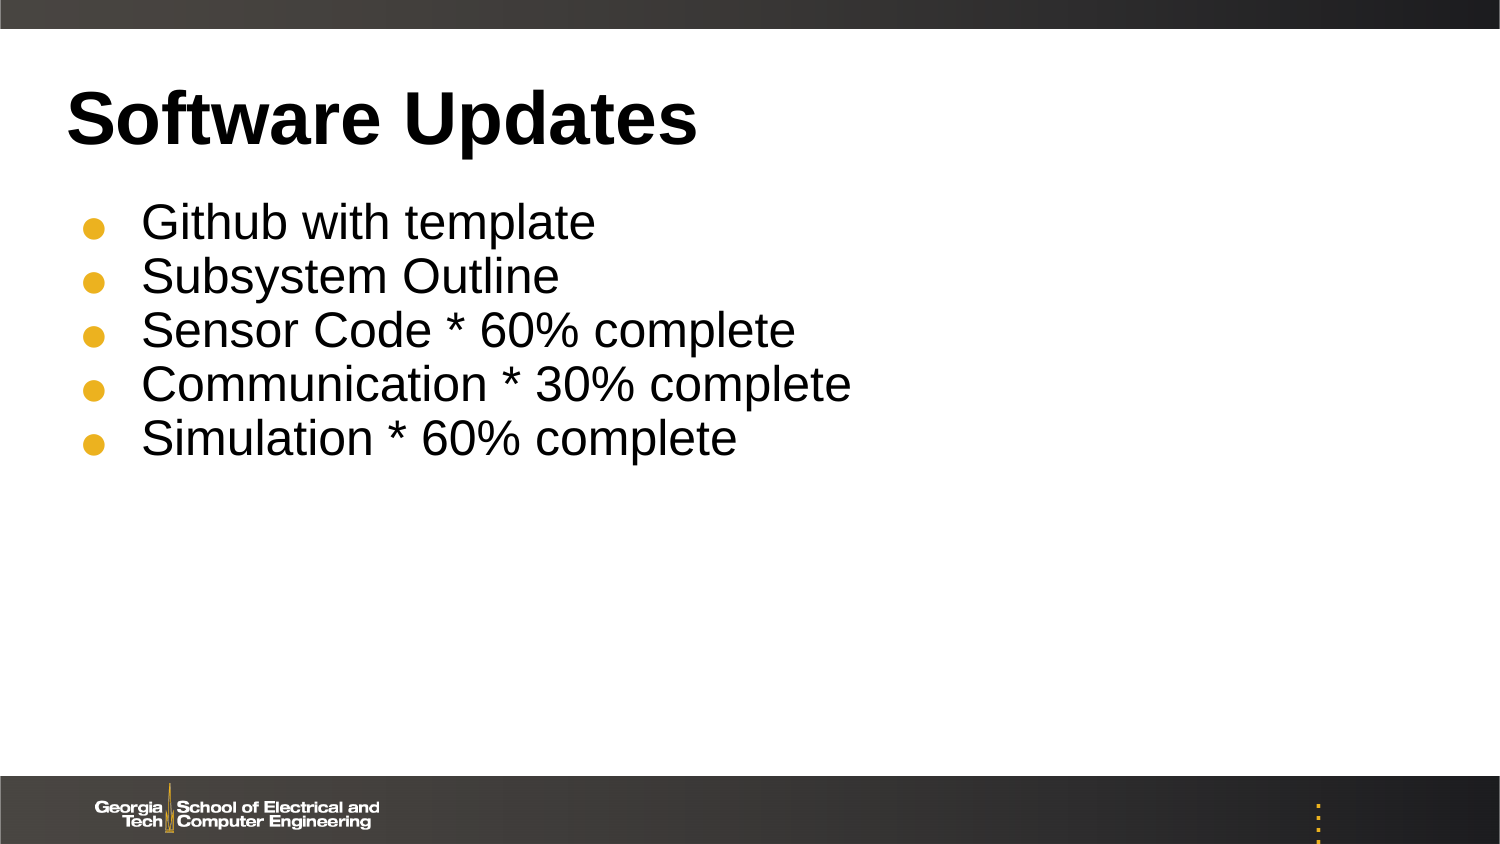

# Software Updates
Github with template
Subsystem Outline
Sensor Code * 60% complete
Communication * 30% complete
Simulation * 60% complete